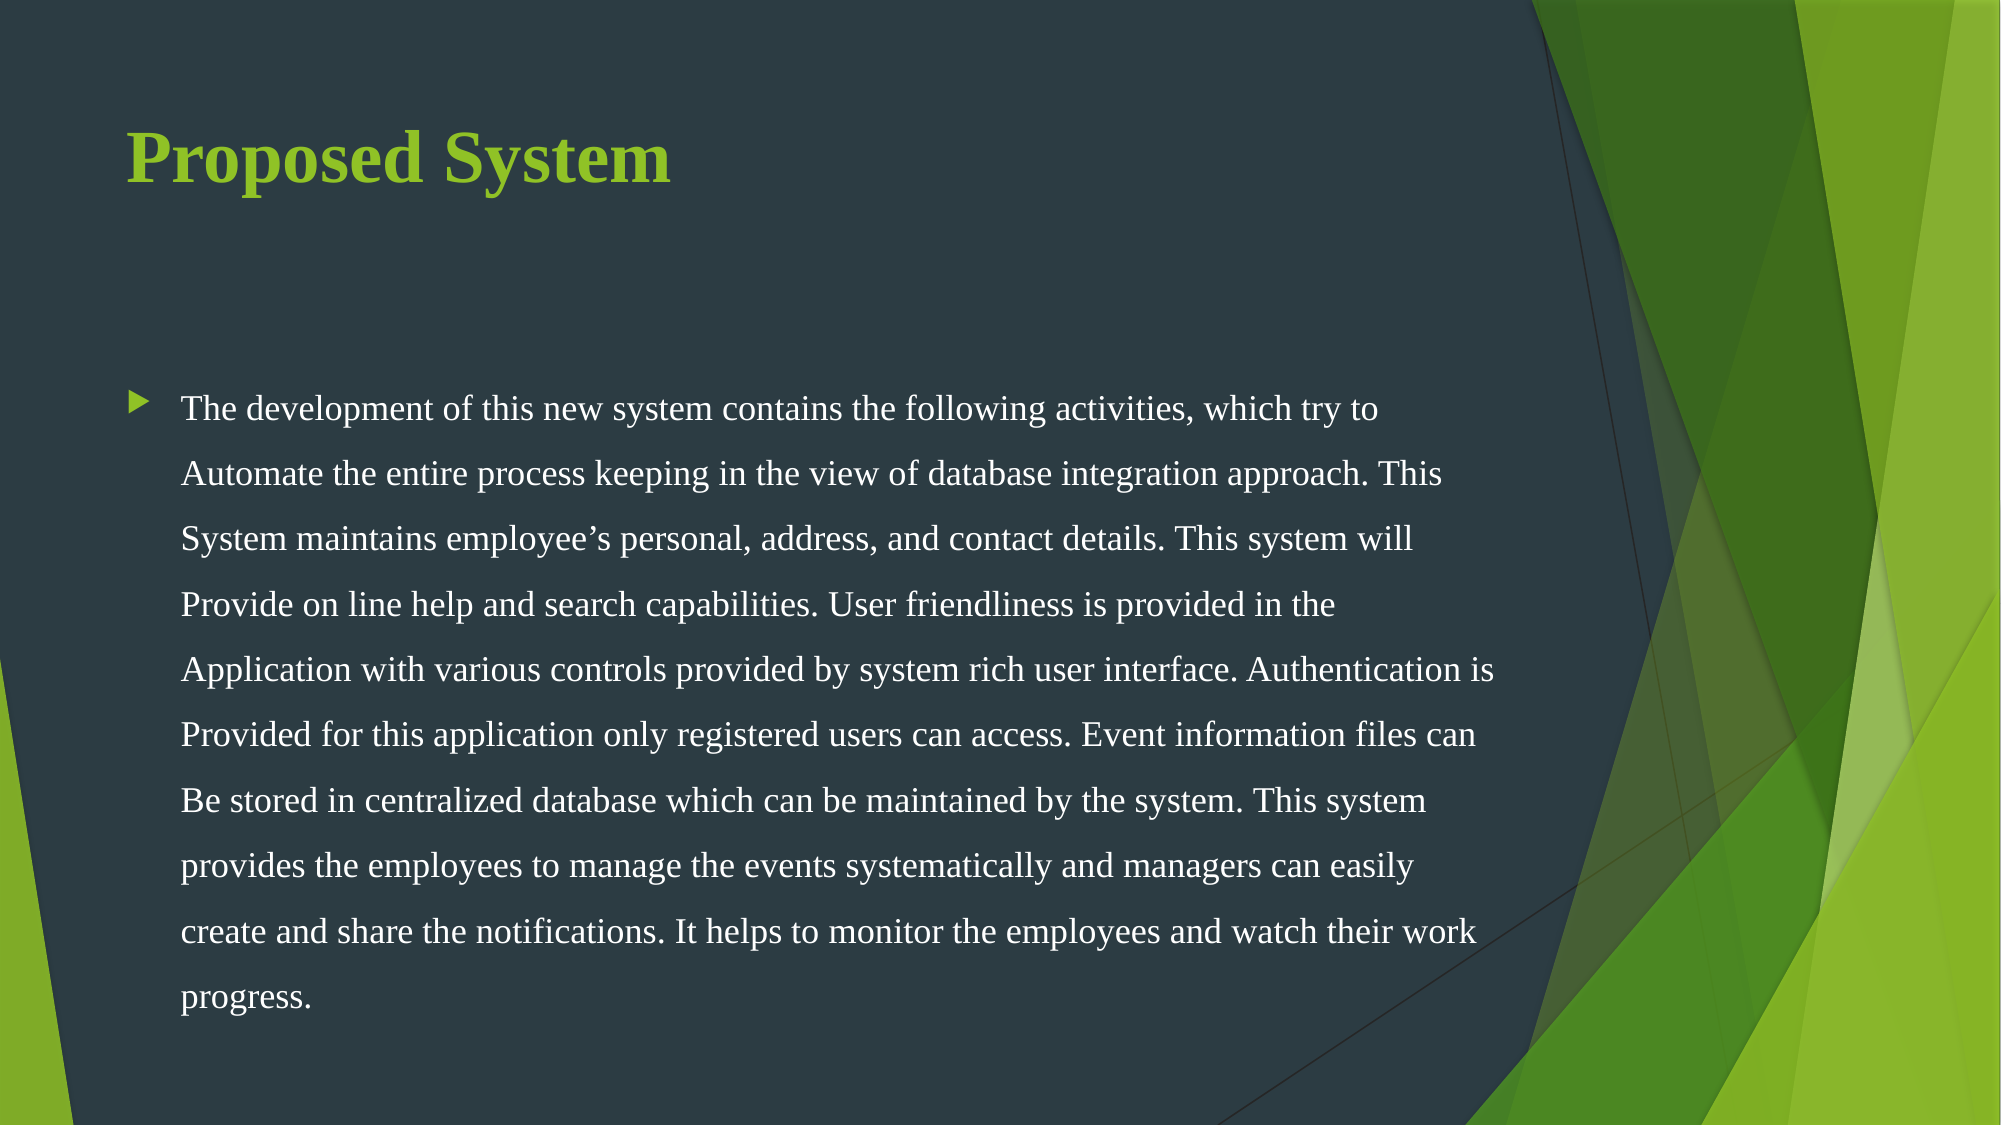

# Proposed System
The development of this new system contains the following activities, which try to Automate the entire process keeping in the view of database integration approach. This System maintains employee’s personal, address, and contact details. This system will Provide on line help and search capabilities. User friendliness is provided in the Application with various controls provided by system rich user interface. Authentication is Provided for this application only registered users can access. Event information files can Be stored in centralized database which can be maintained by the system. This system provides the employees to manage the events systematically and managers can easily create and share the notifications. It helps to monitor the employees and watch their work progress.